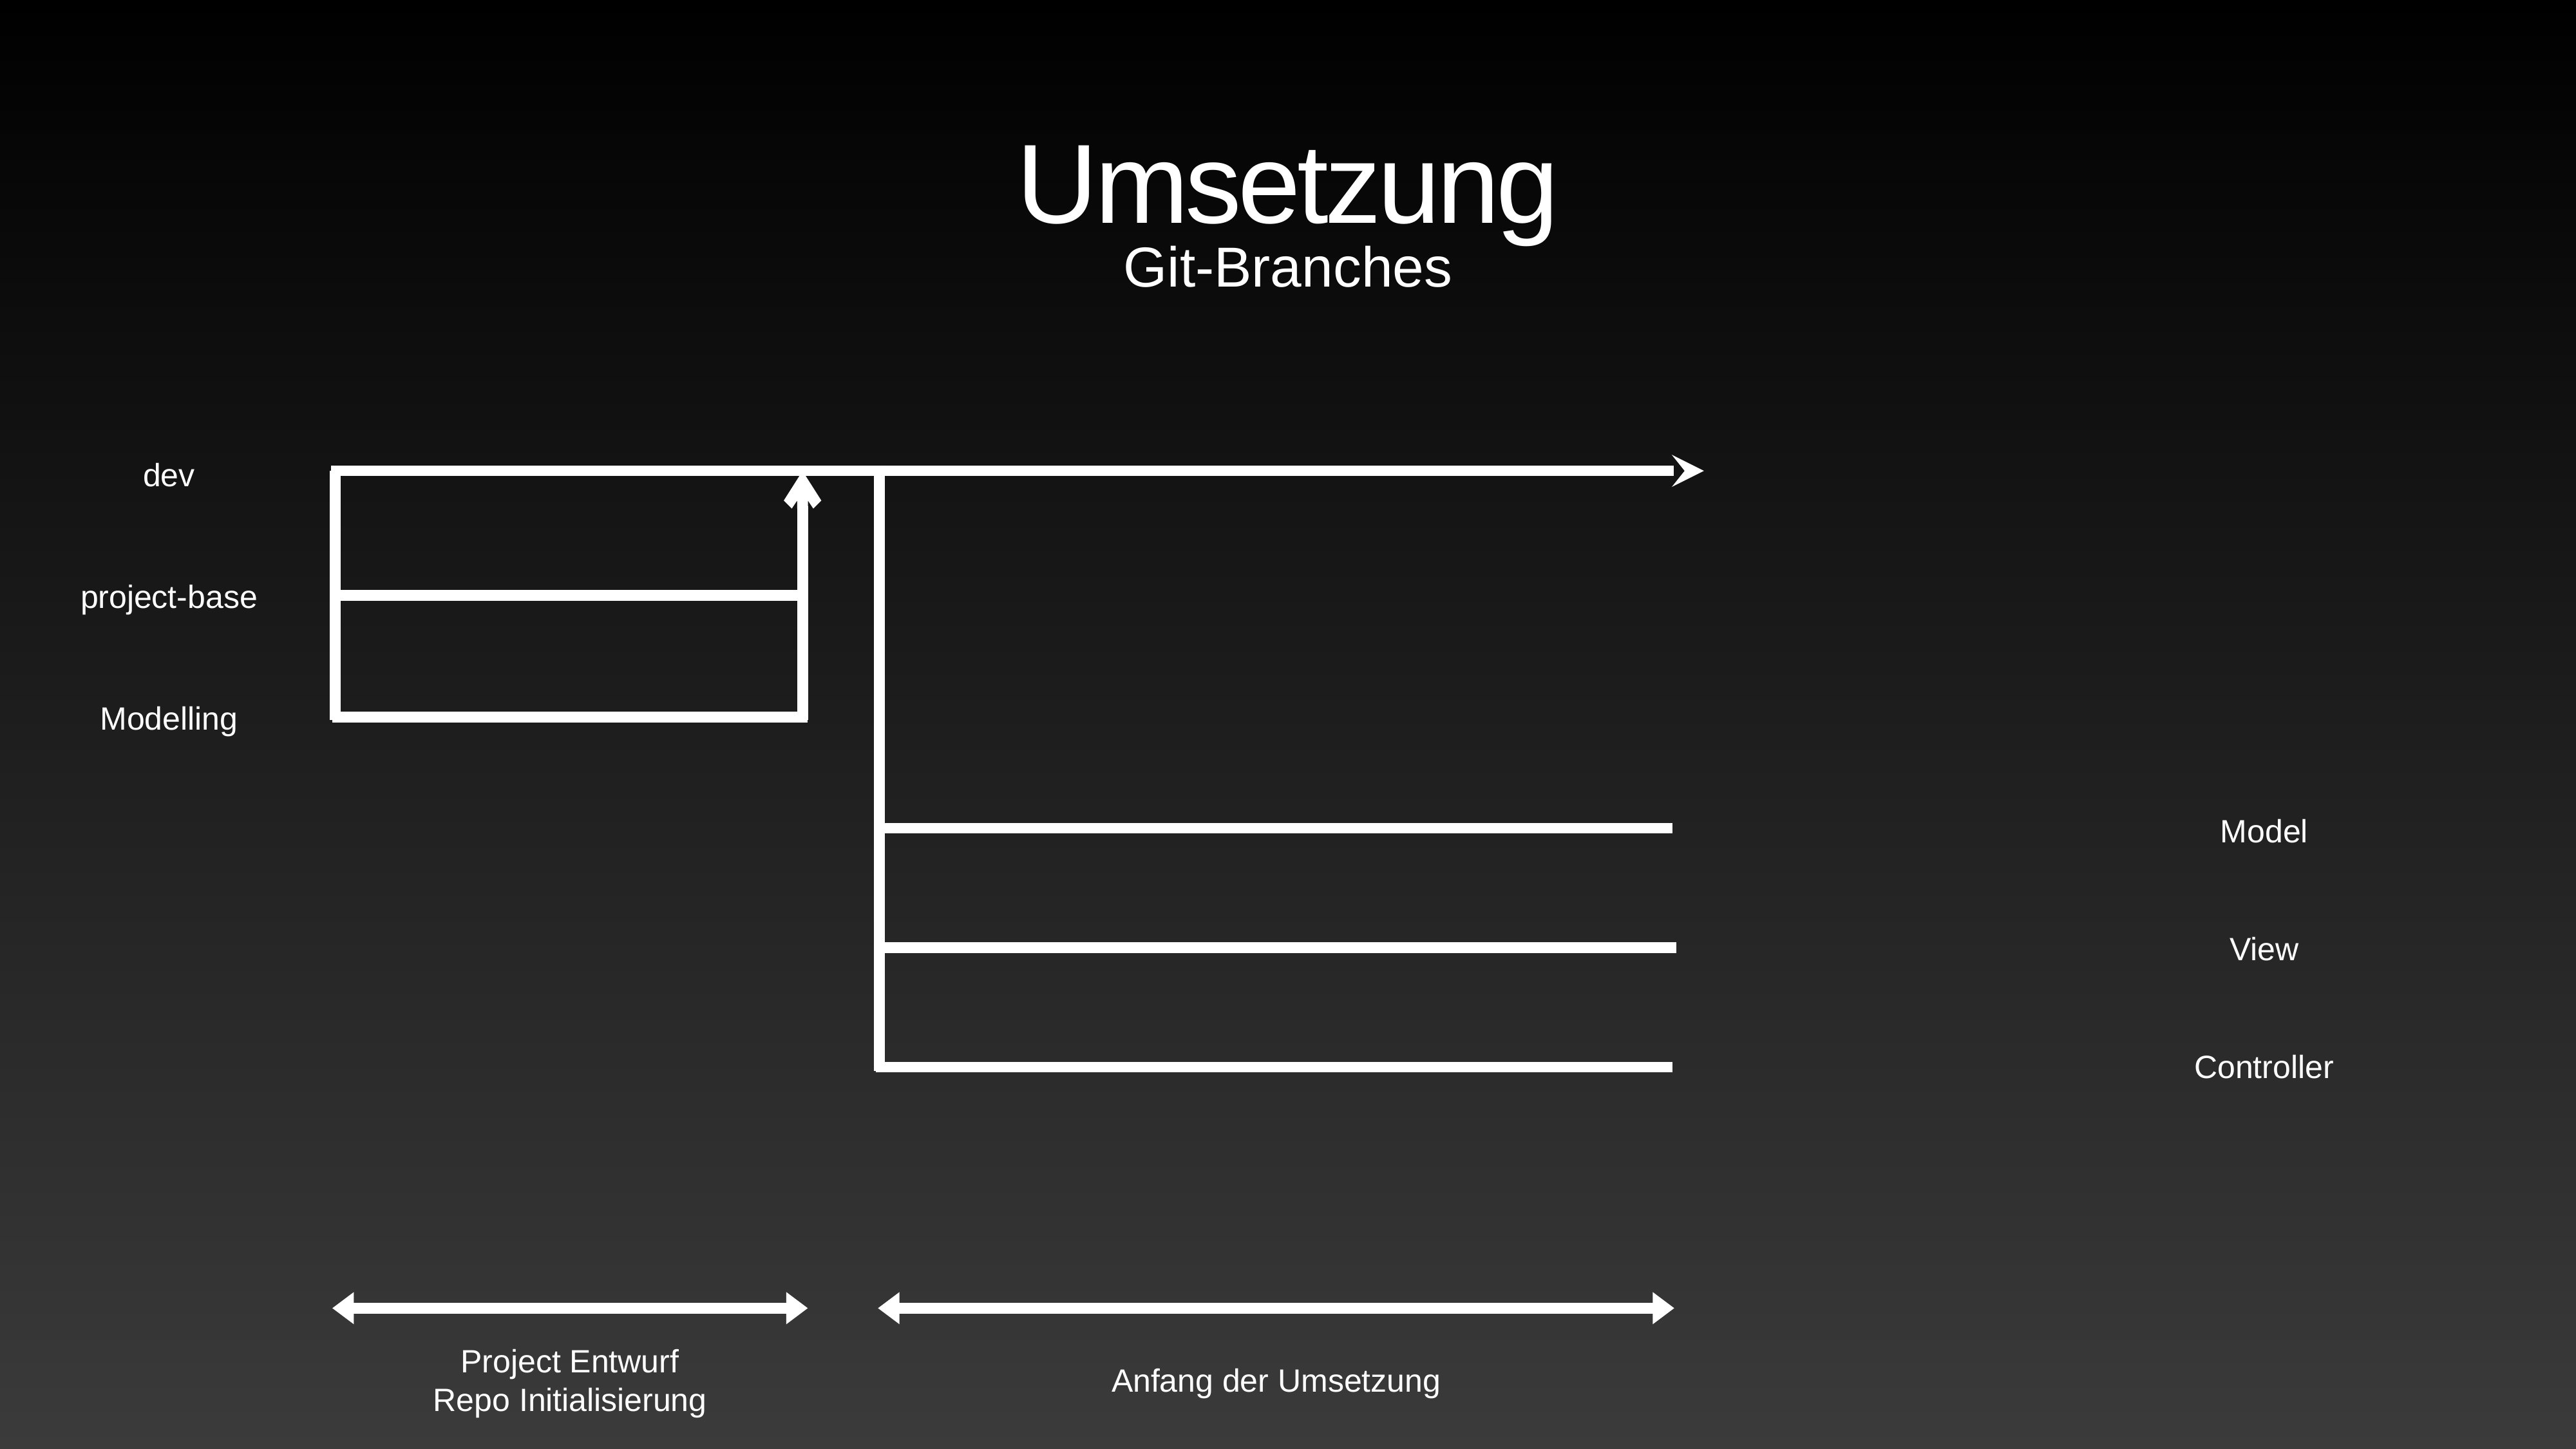

# Umsetzung
Git-Branches
dev

project-base

Modelling

Model

View

Controller

Project Entwurf
Repo Initialisierung
Anfang der Umsetzung